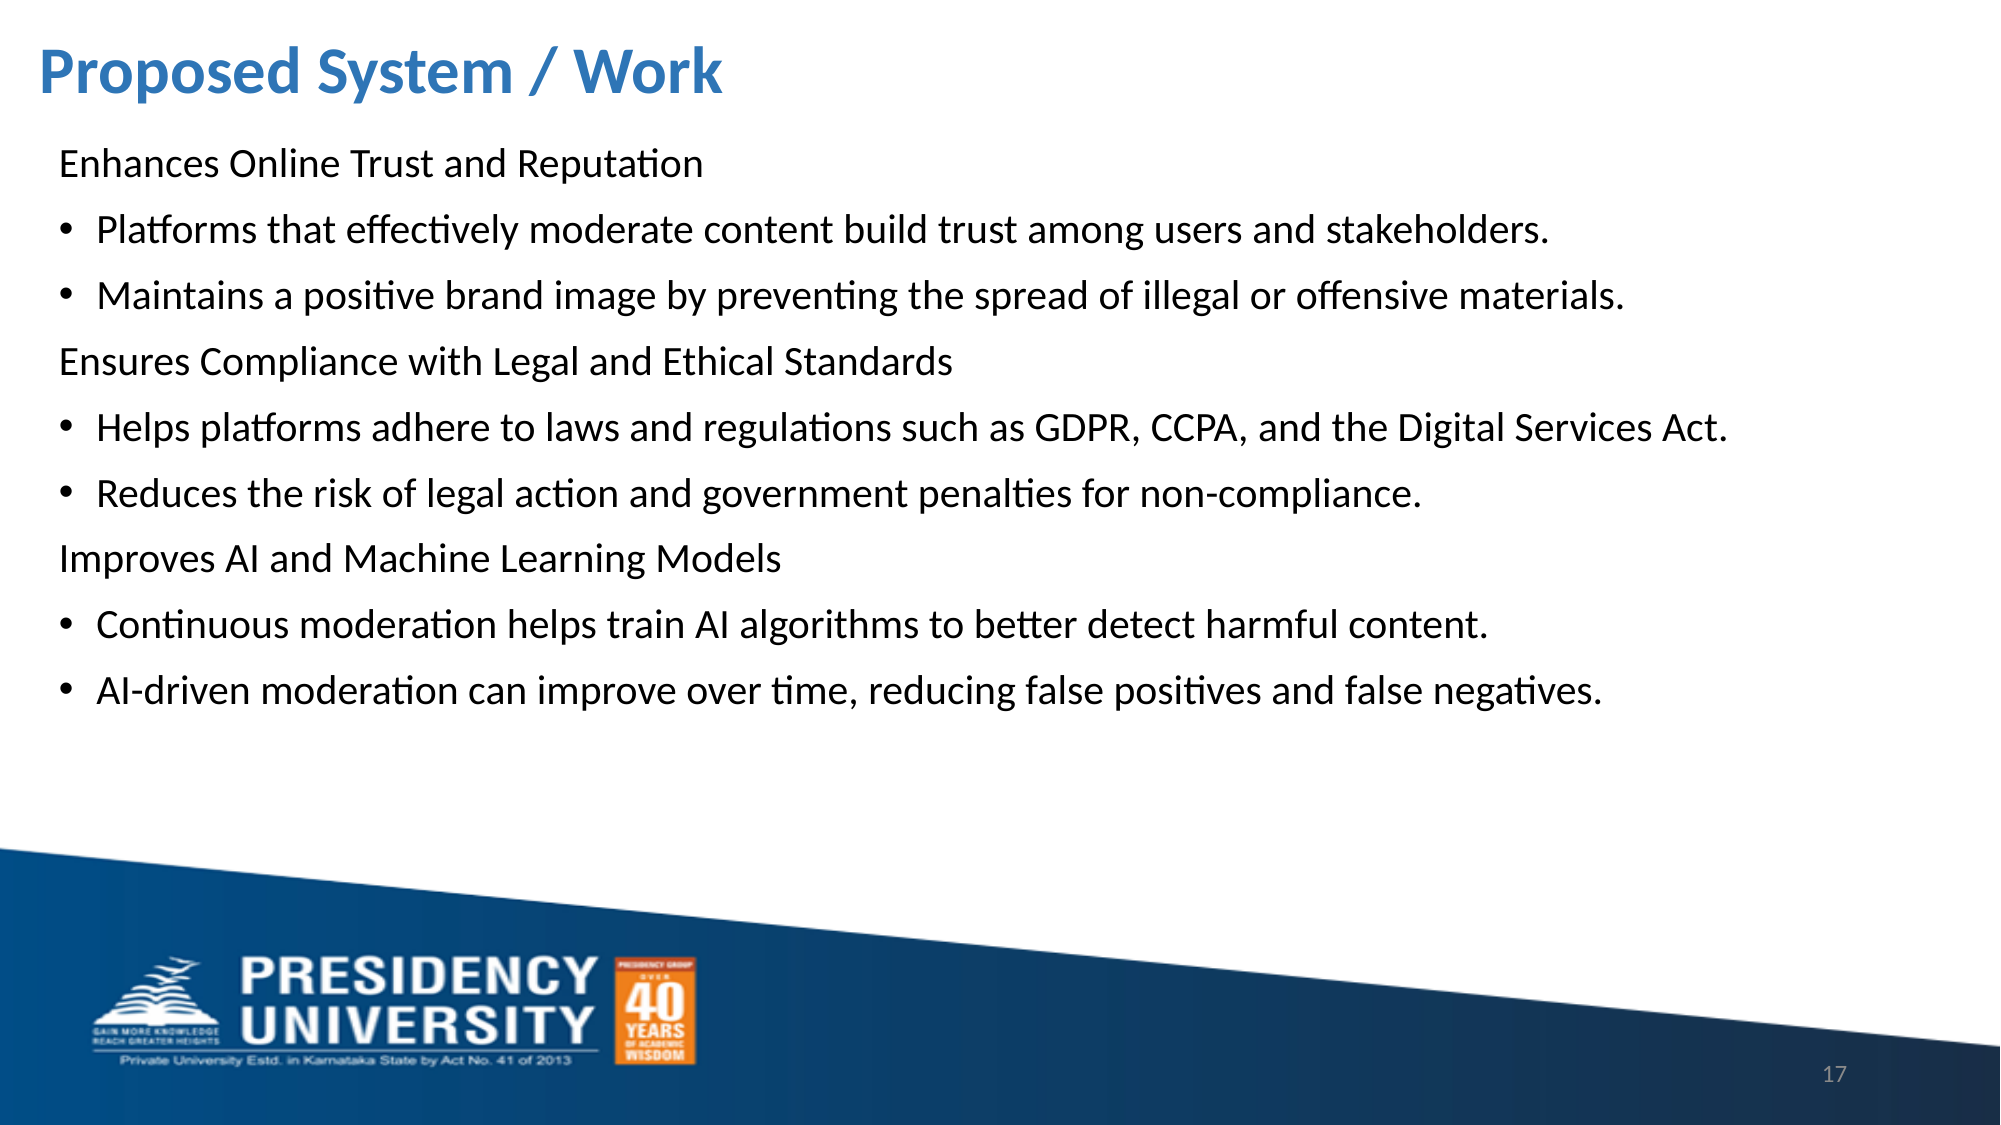

# Proposed System / Work
Enhances Online Trust and Reputation
Platforms that effectively moderate content build trust among users and stakeholders.
Maintains a positive brand image by preventing the spread of illegal or offensive materials.
Ensures Compliance with Legal and Ethical Standards
Helps platforms adhere to laws and regulations such as GDPR, CCPA, and the Digital Services Act.
Reduces the risk of legal action and government penalties for non-compliance.
Improves AI and Machine Learning Models
Continuous moderation helps train AI algorithms to better detect harmful content.
AI-driven moderation can improve over time, reducing false positives and false negatives.

17